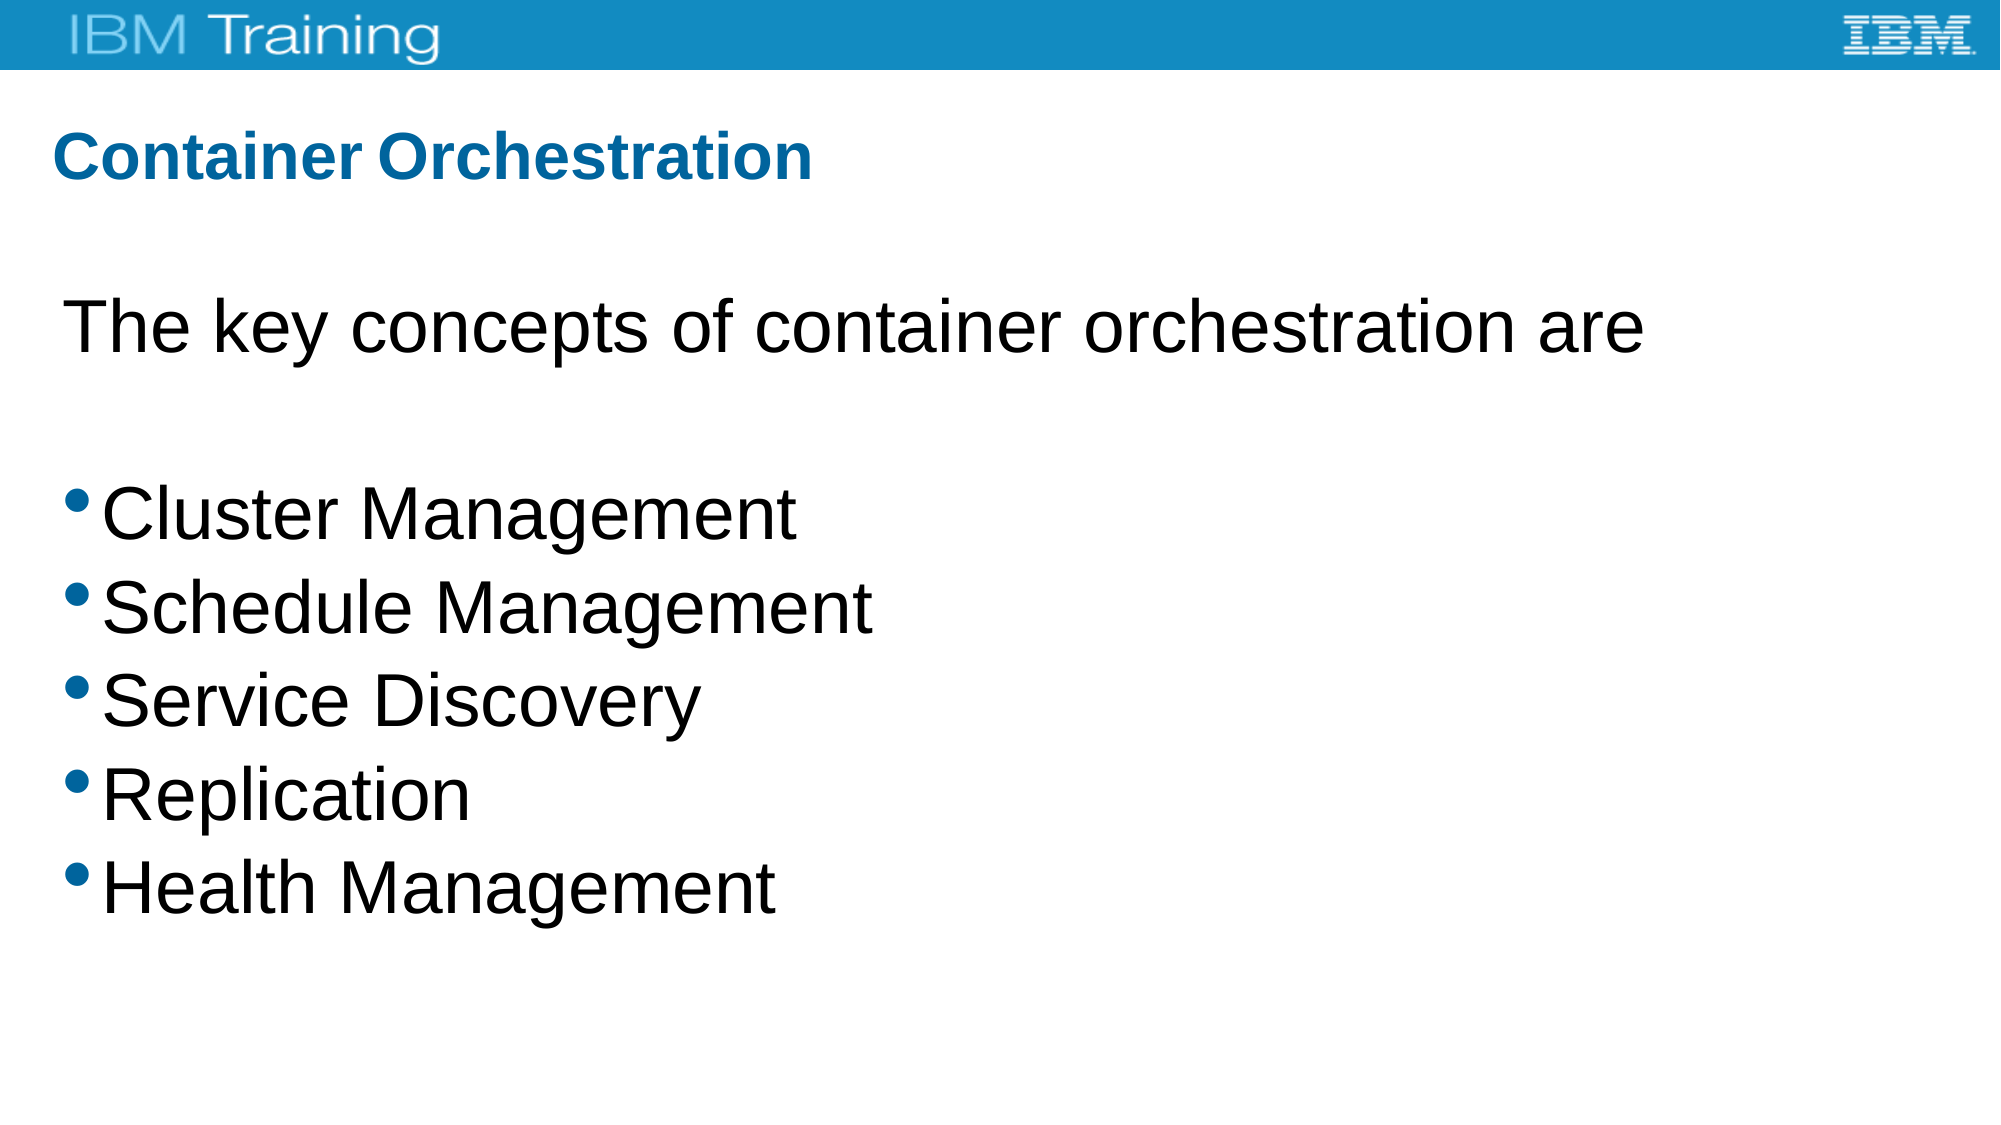

# Container Orchestration
The key concepts of container orchestration are

Cluster Management
Schedule Management
Service Discovery
Replication
Health Management